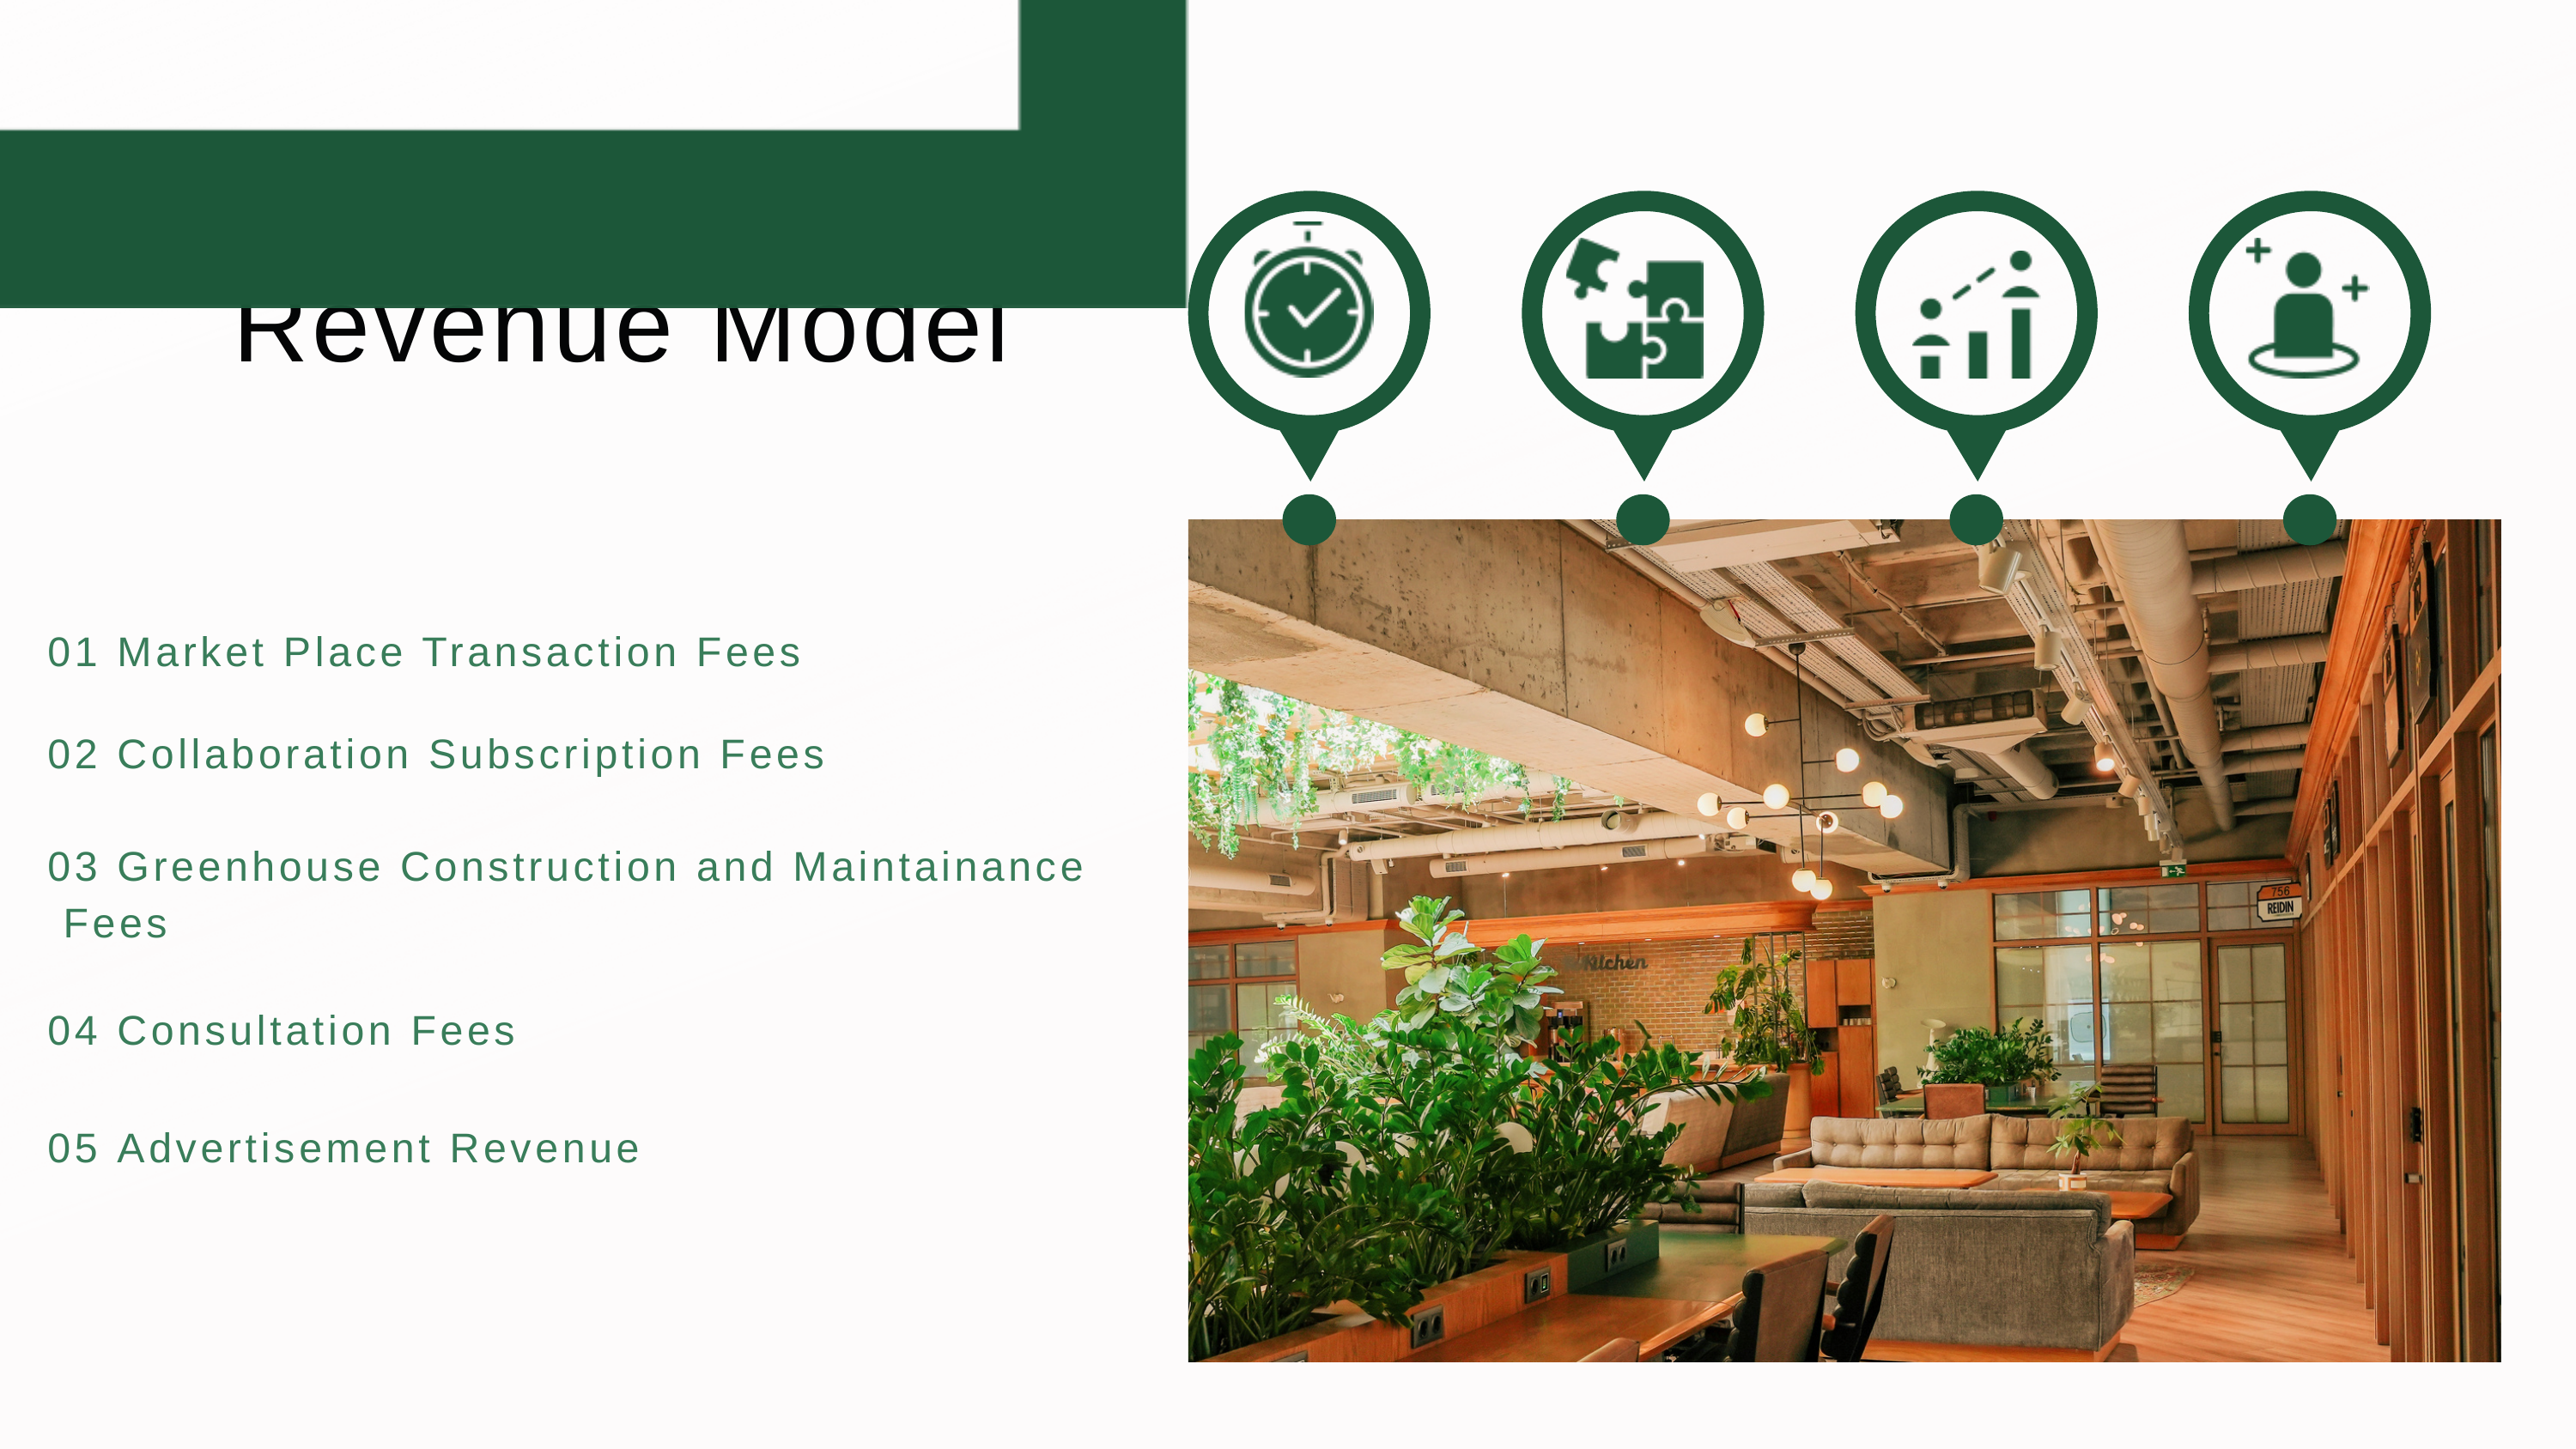

Revenue Model

01 Market Place Transaction Fees
02 Collaboration Subscription Fees
03 Greenhouse Construction and Maintainance
 Fees
04 Consultation Fees
05 Advertisement Revenue